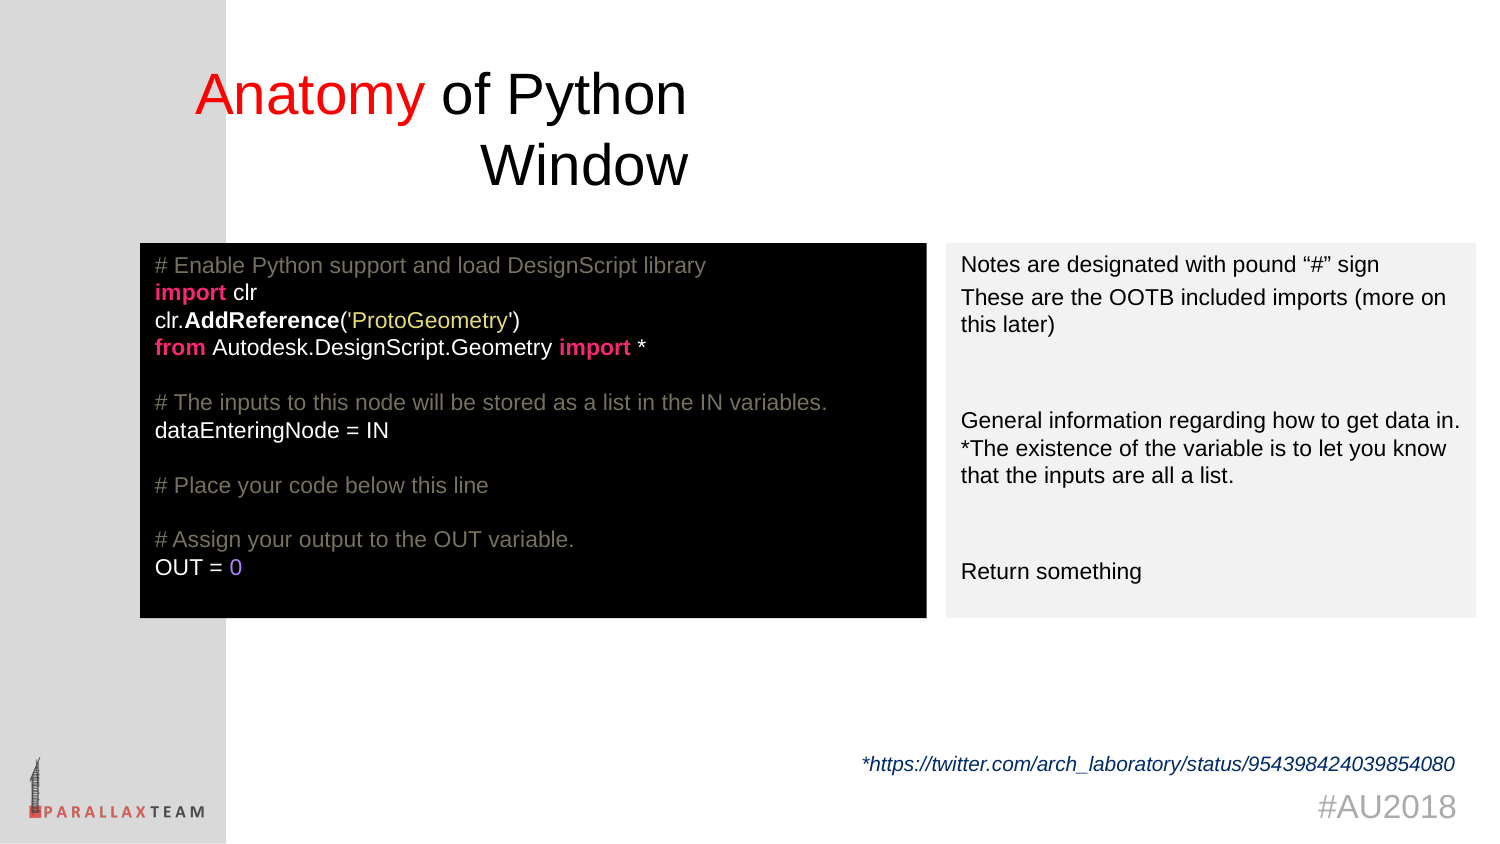

# Anatomy of Python Window
Notes are designated with pound “#” sign
These are the OOTB included imports (more on this later)

General information regarding how to get data in. *The existence of the variable is to let you know that the inputs are all a list.

Return something

# Enable Python support and load DesignScript library import clr clr.AddReference('ProtoGeometry') from Autodesk.DesignScript.Geometry import * # The inputs to this node will be stored as a list in the IN variables. dataEnteringNode = IN # Place your code below this line # Assign your output to the OUT variable. OUT = 0
*https://twitter.com/arch_laboratory/status/954398424039854080